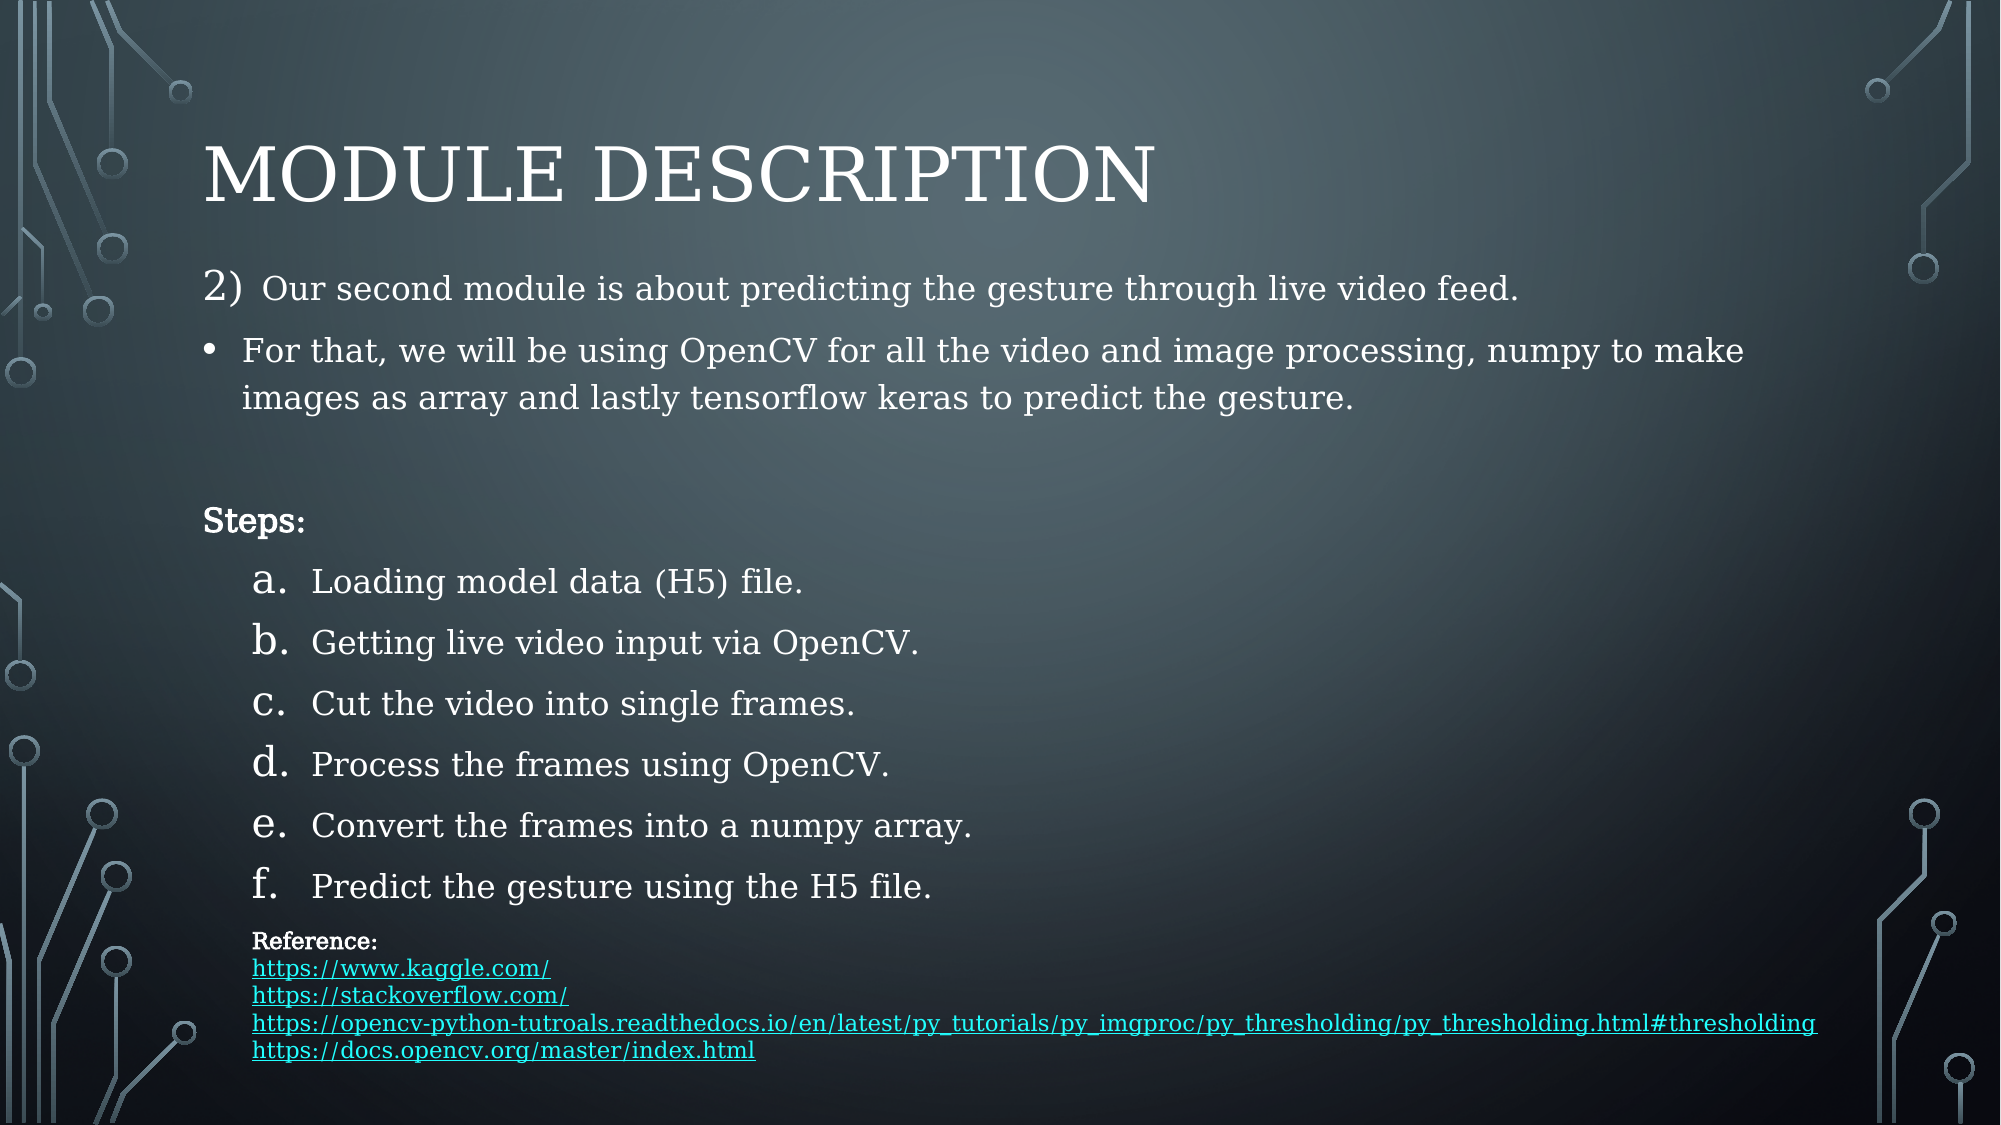

# Module Description
Our second module is about predicting the gesture through live video feed.
For that, we will be using OpenCV for all the video and image processing, numpy to make images as array and lastly tensorflow keras to predict the gesture.

Steps:
Loading model data (H5) file.
Getting live video input via OpenCV.
Cut the video into single frames.
Process the frames using OpenCV.
Convert the frames into a numpy array.
Predict the gesture using the H5 file.

Reference:
https://www.kaggle.com/
https://stackoverflow.com/
https://opencv-python-tutroals.readthedocs.io/en/latest/py_tutorials/py_imgproc/py_thresholding/py_thresholding.html#thresholding
https://docs.opencv.org/master/index.html